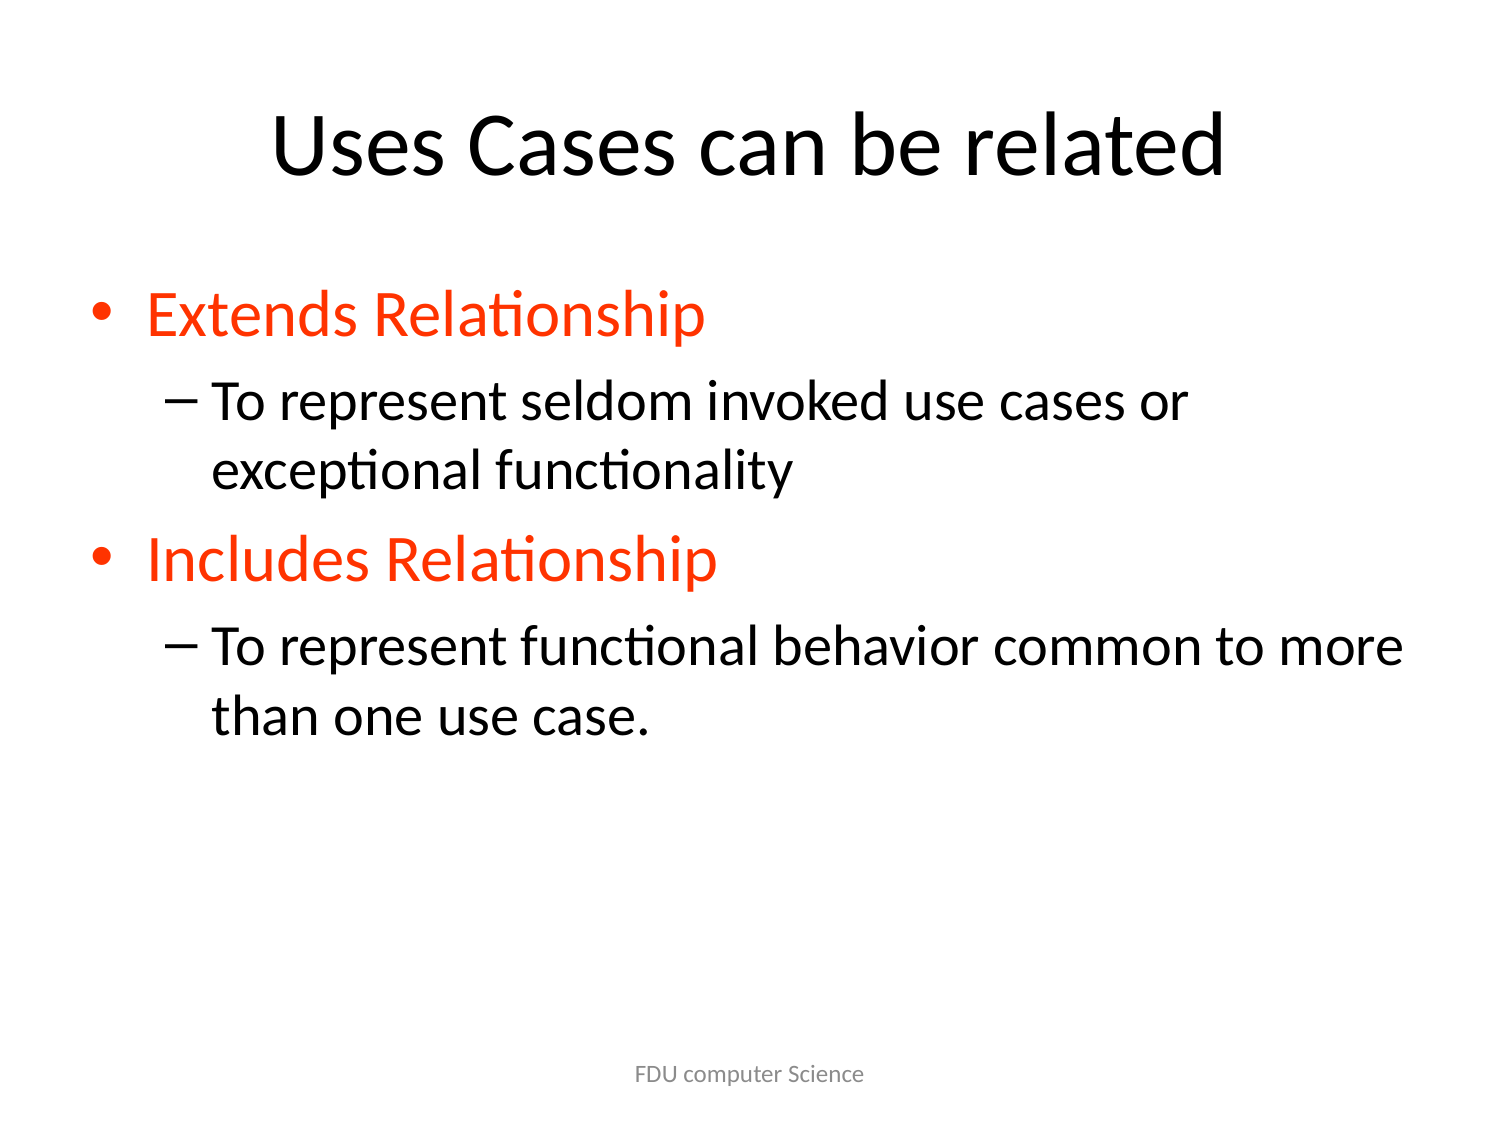

# Uses Cases can be related
Extends Relationship
To represent seldom invoked use cases or exceptional functionality
Includes Relationship
To represent functional behavior common to more than one use case.
FDU computer Science